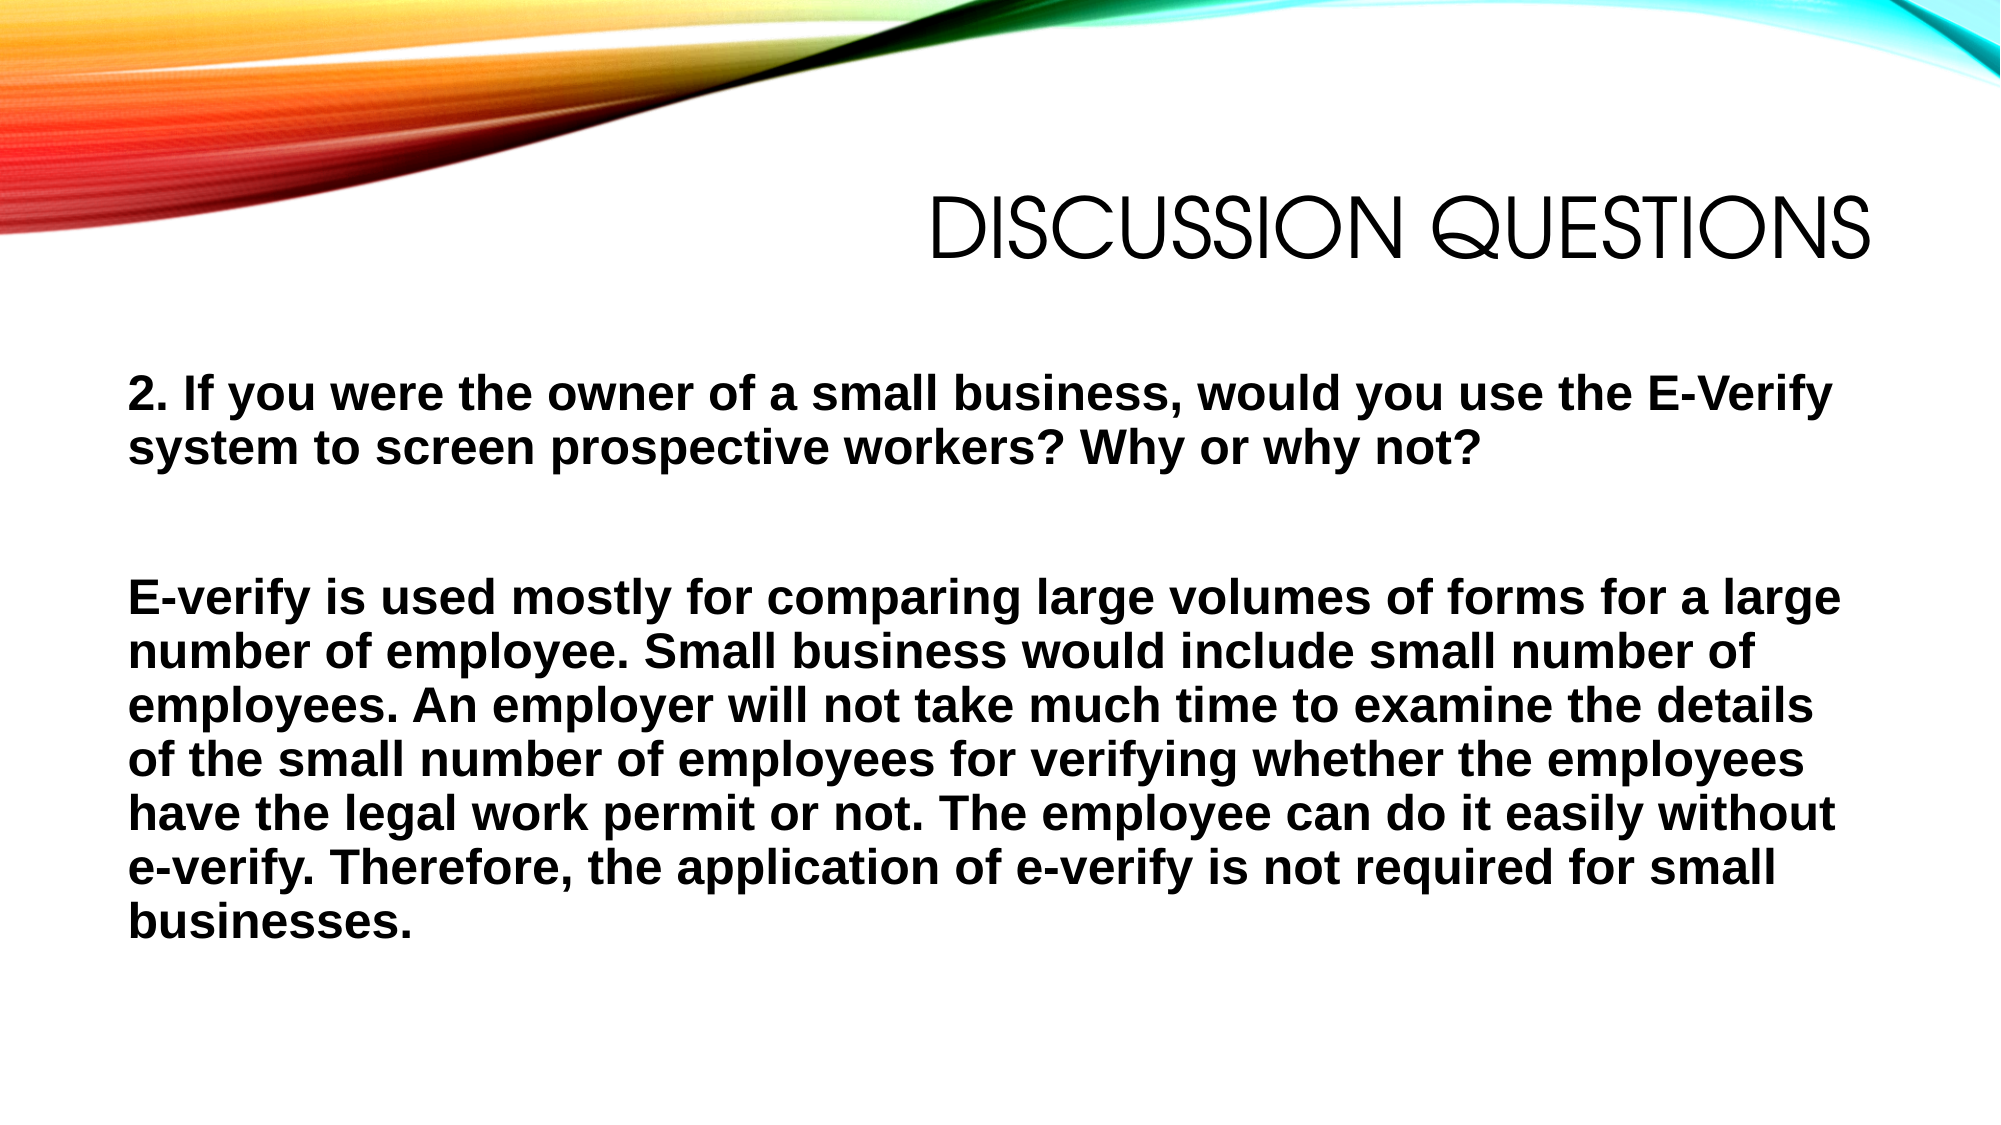

# Discussion Questions
2. If you were the owner of a small business, would you use the E-Verify system to screen prospective workers? Why or why not?

E-verify is used mostly for comparing large volumes of forms for a large number of employee. Small business would include small number of employees. An employer will not take much time to examine the details of the small number of employees for verifying whether the employees have the legal work permit or not. The employee can do it easily without e-verify. Therefore, the application of e-verify is not required for small businesses.